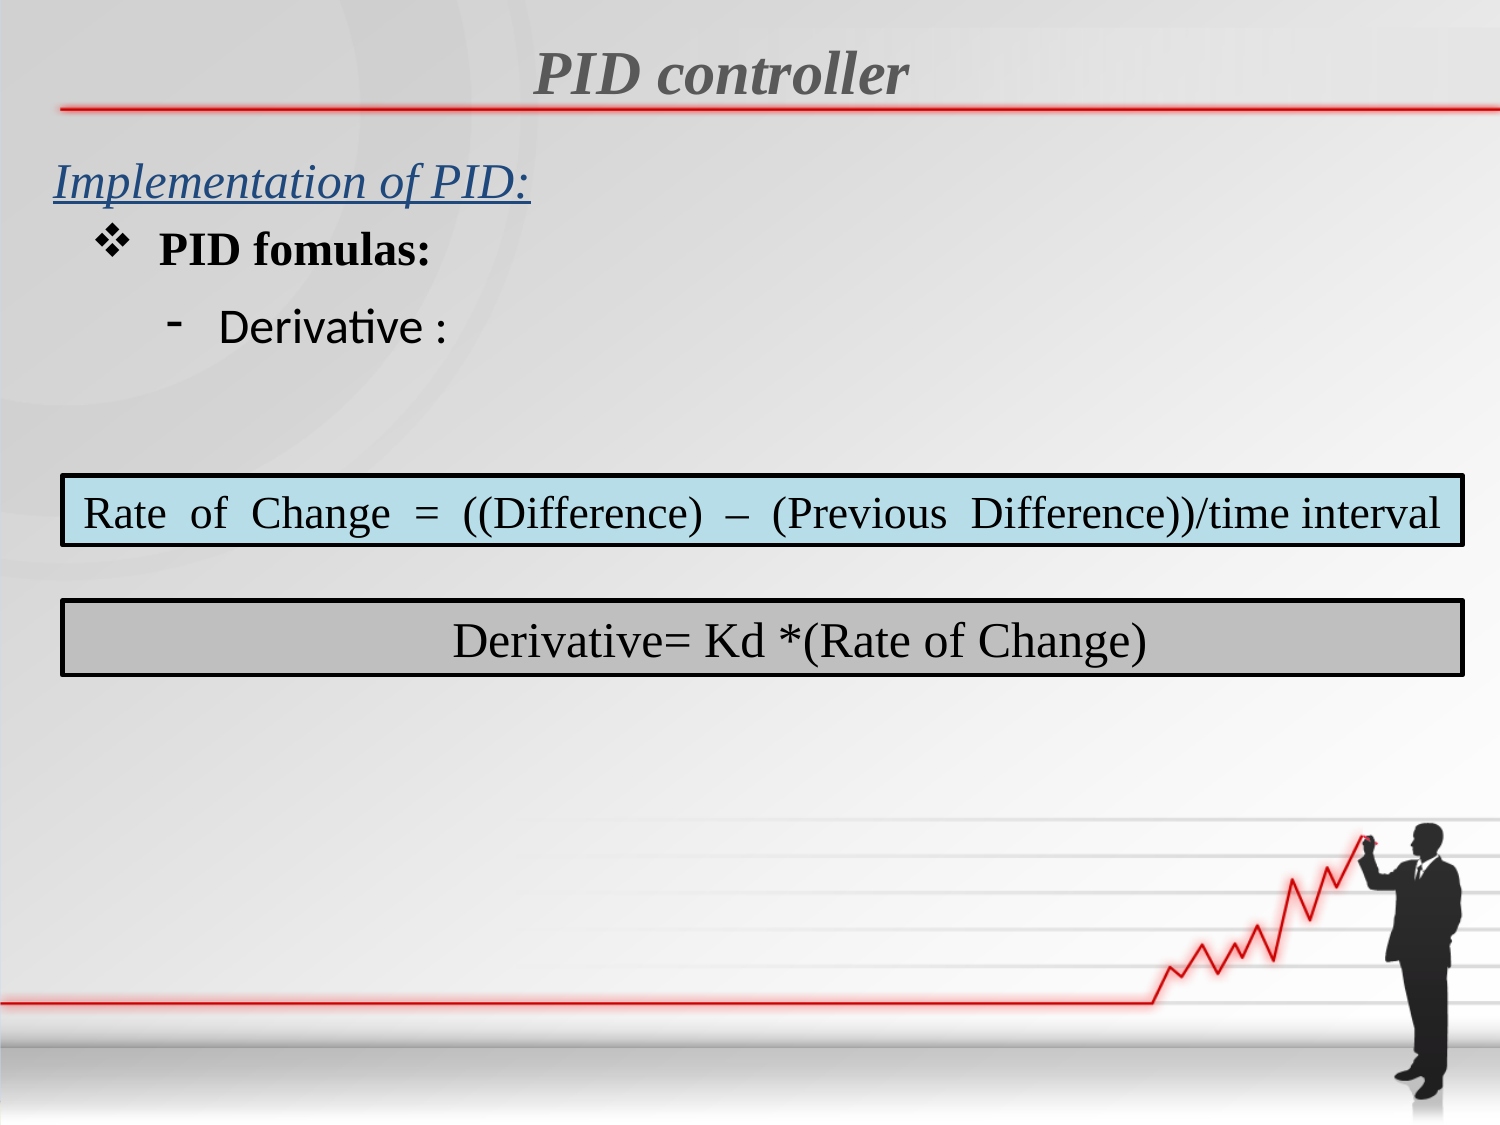

PID controller
Implementation of PID:
  PID fomulas:
 Derivative :

Rate  of  Change  =  ((Difference)  –  (Previous  Difference))/time interval
Derivative= Kd *(Rate of Change)